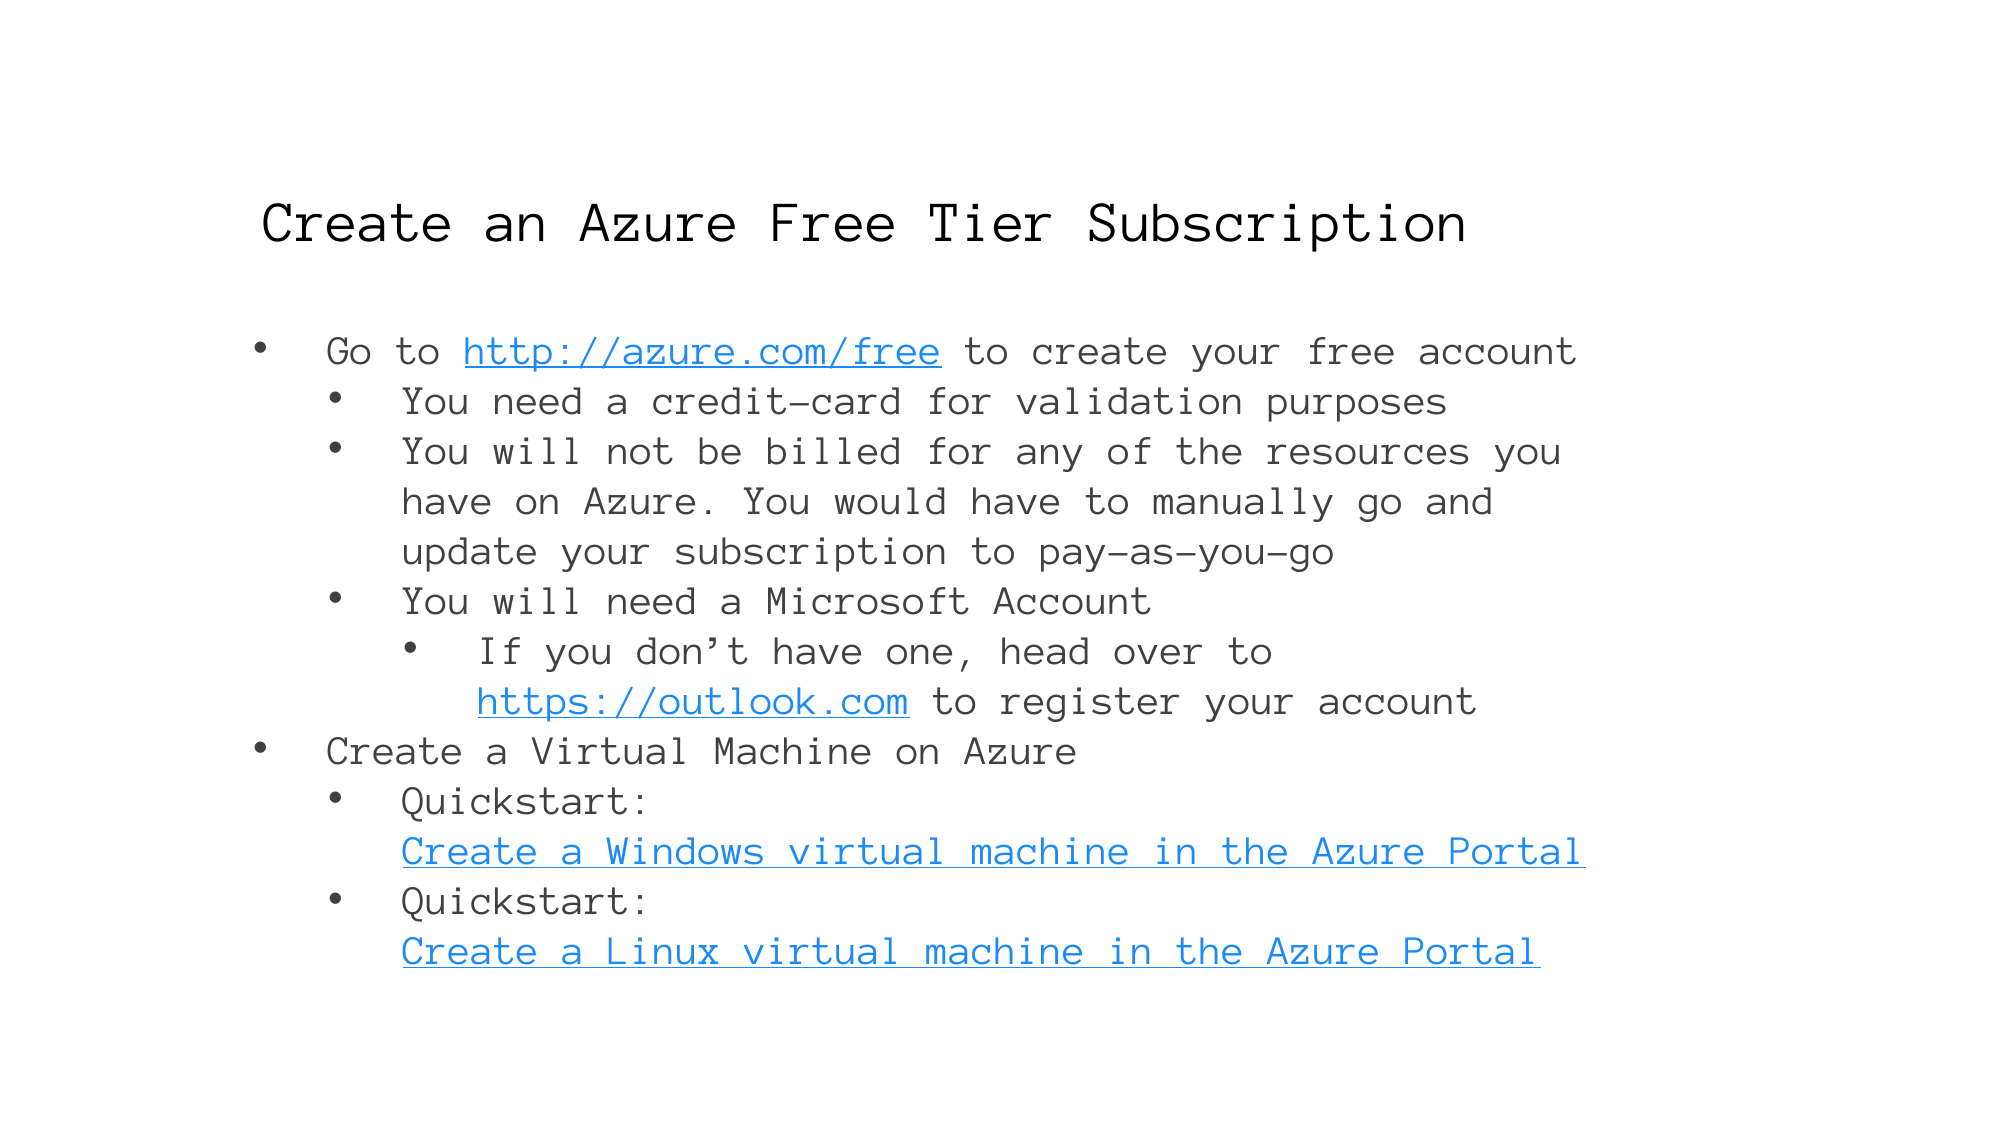

Create an Azure Free Tier Subscription
Go to http://azure.com/free to create your free account
You need a credit-card for validation purposes
You will not be billed for any of the resources you have on Azure. You would have to manually go and update your subscription to pay-as-you-go
You will need a Microsoft Account
If you don’t have one, head over to https://outlook.com to register your account
Create a Virtual Machine on Azure
Quickstart: Create a Windows virtual machine in the Azure Portal
Quickstart: Create a Linux virtual machine in the Azure Portal